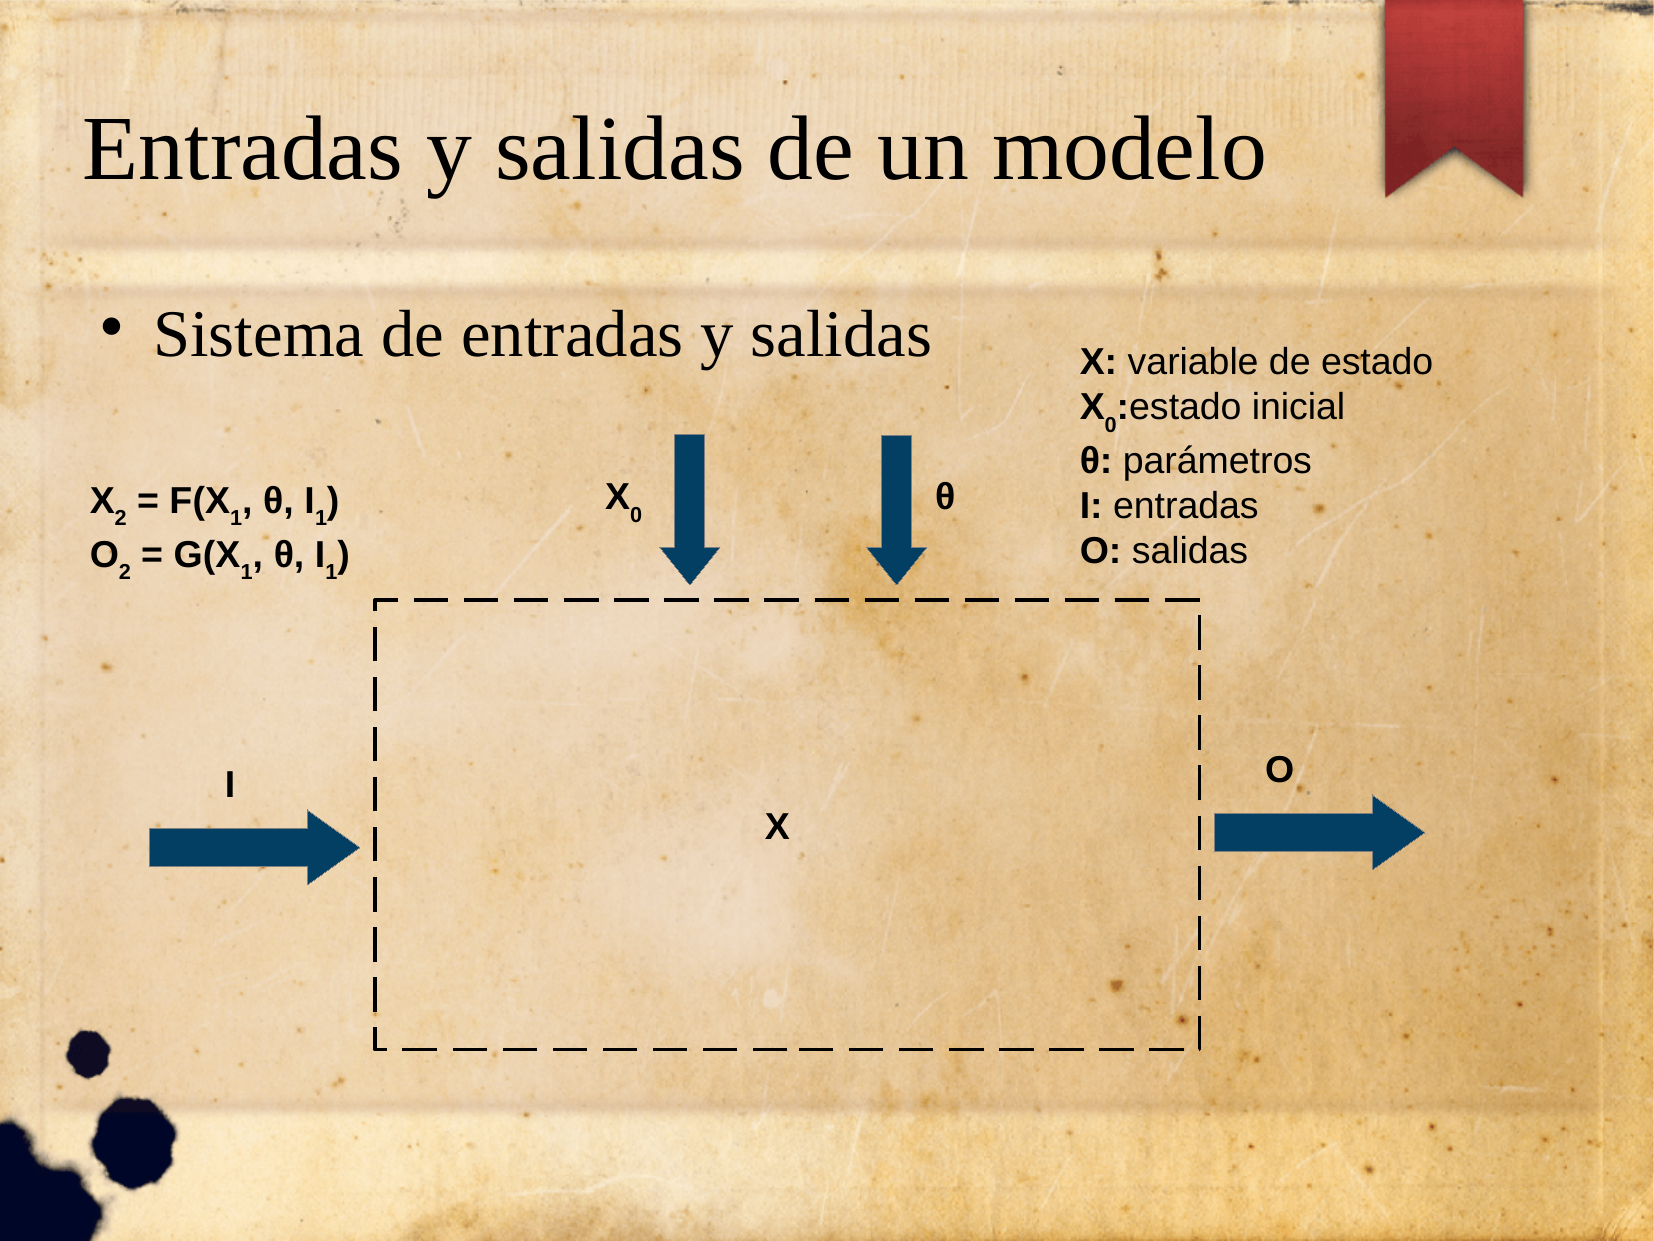

Entradas y salidas de un modelo
Sistema de entradas y salidas
X: variable de estado
X0:estado inicial
θ: parámetros
I: entradas
O: salidas

X0
θ
X2 = F(X1, θ, I1)
O2 = G(X1, θ, I1)

O
I
X